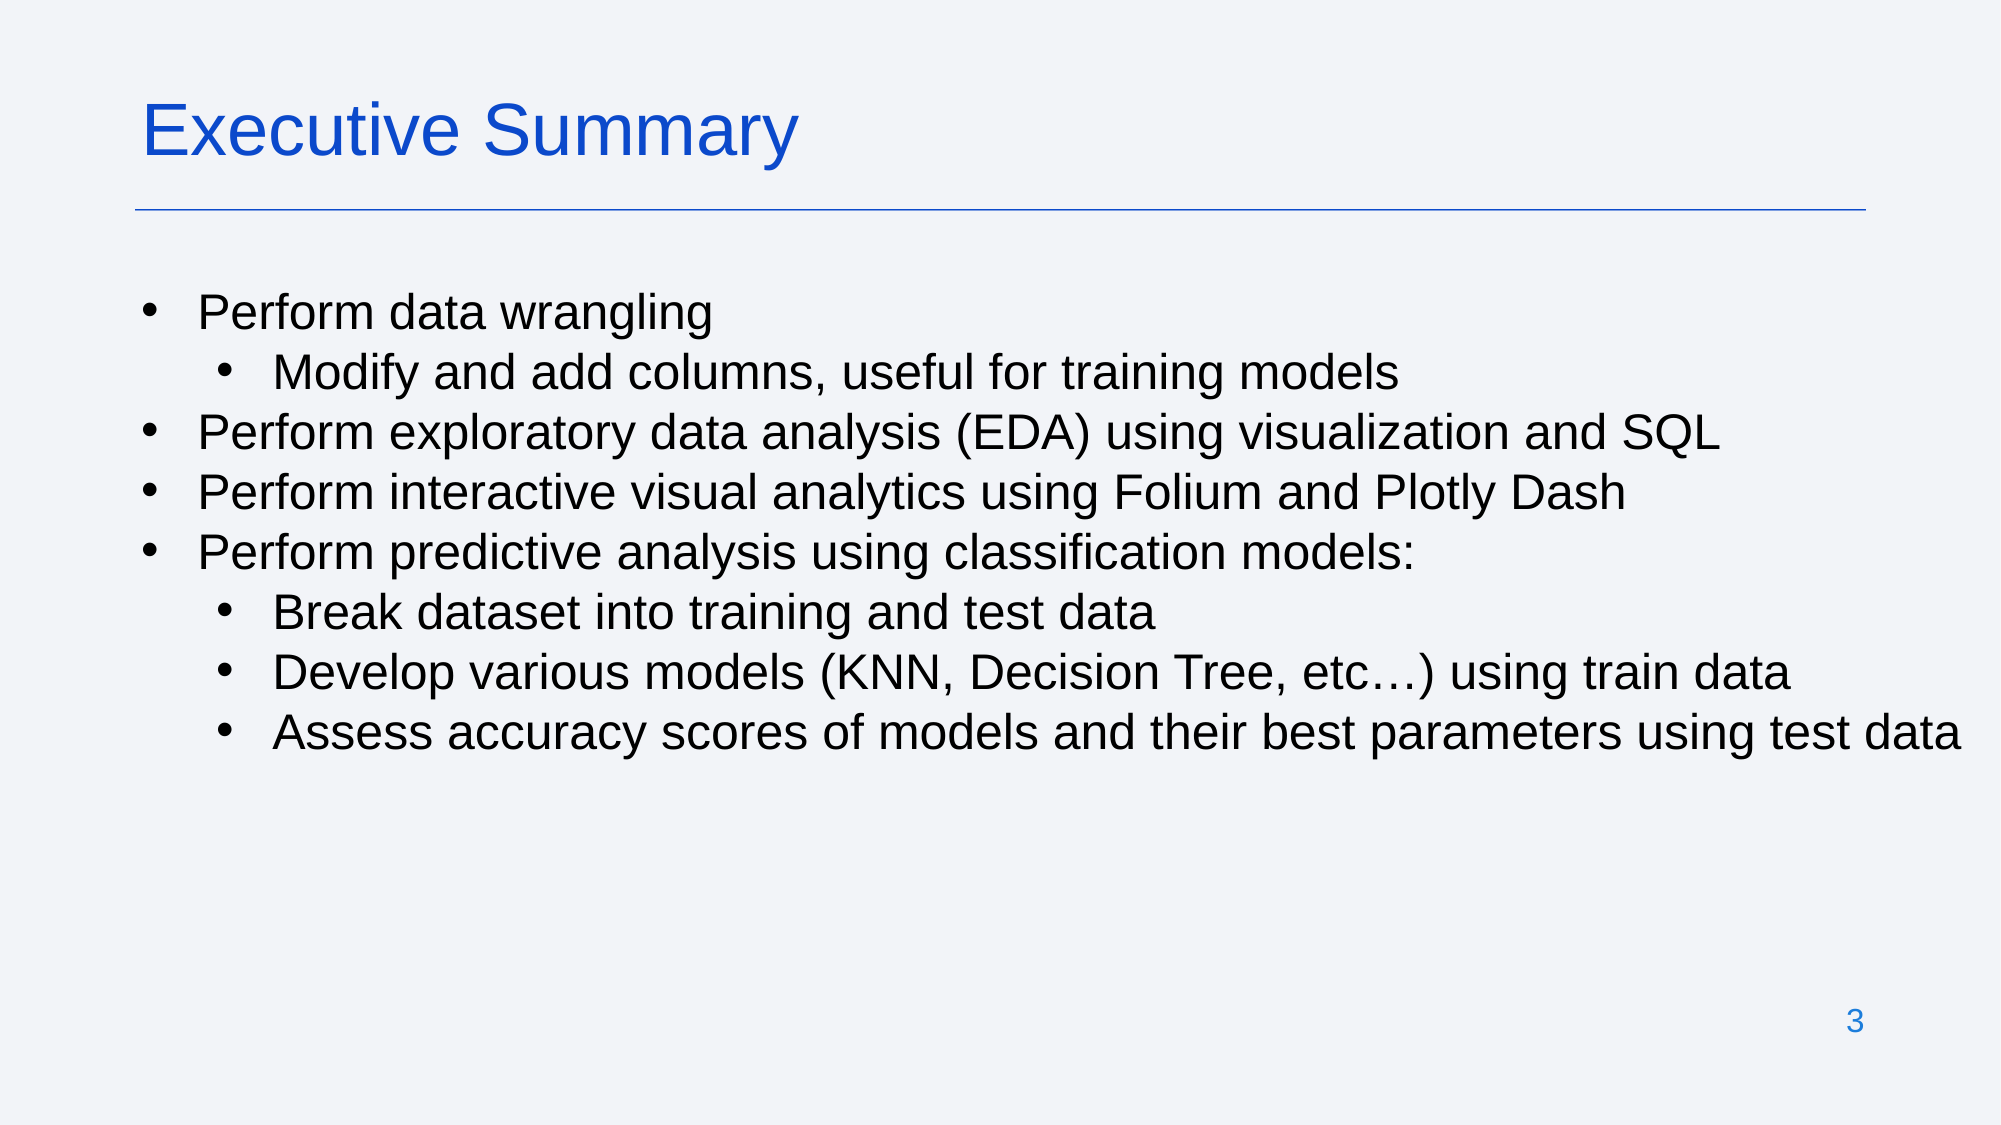

Executive Summary
Perform data wrangling
Modify and add columns, useful for training models
Perform exploratory data analysis (EDA) using visualization and SQL
Perform interactive visual analytics using Folium and Plotly Dash
Perform predictive analysis using classification models:
Break dataset into training and test data
Develop various models (KNN, Decision Tree, etc…) using train data
Assess accuracy scores of models and their best parameters using test data
3